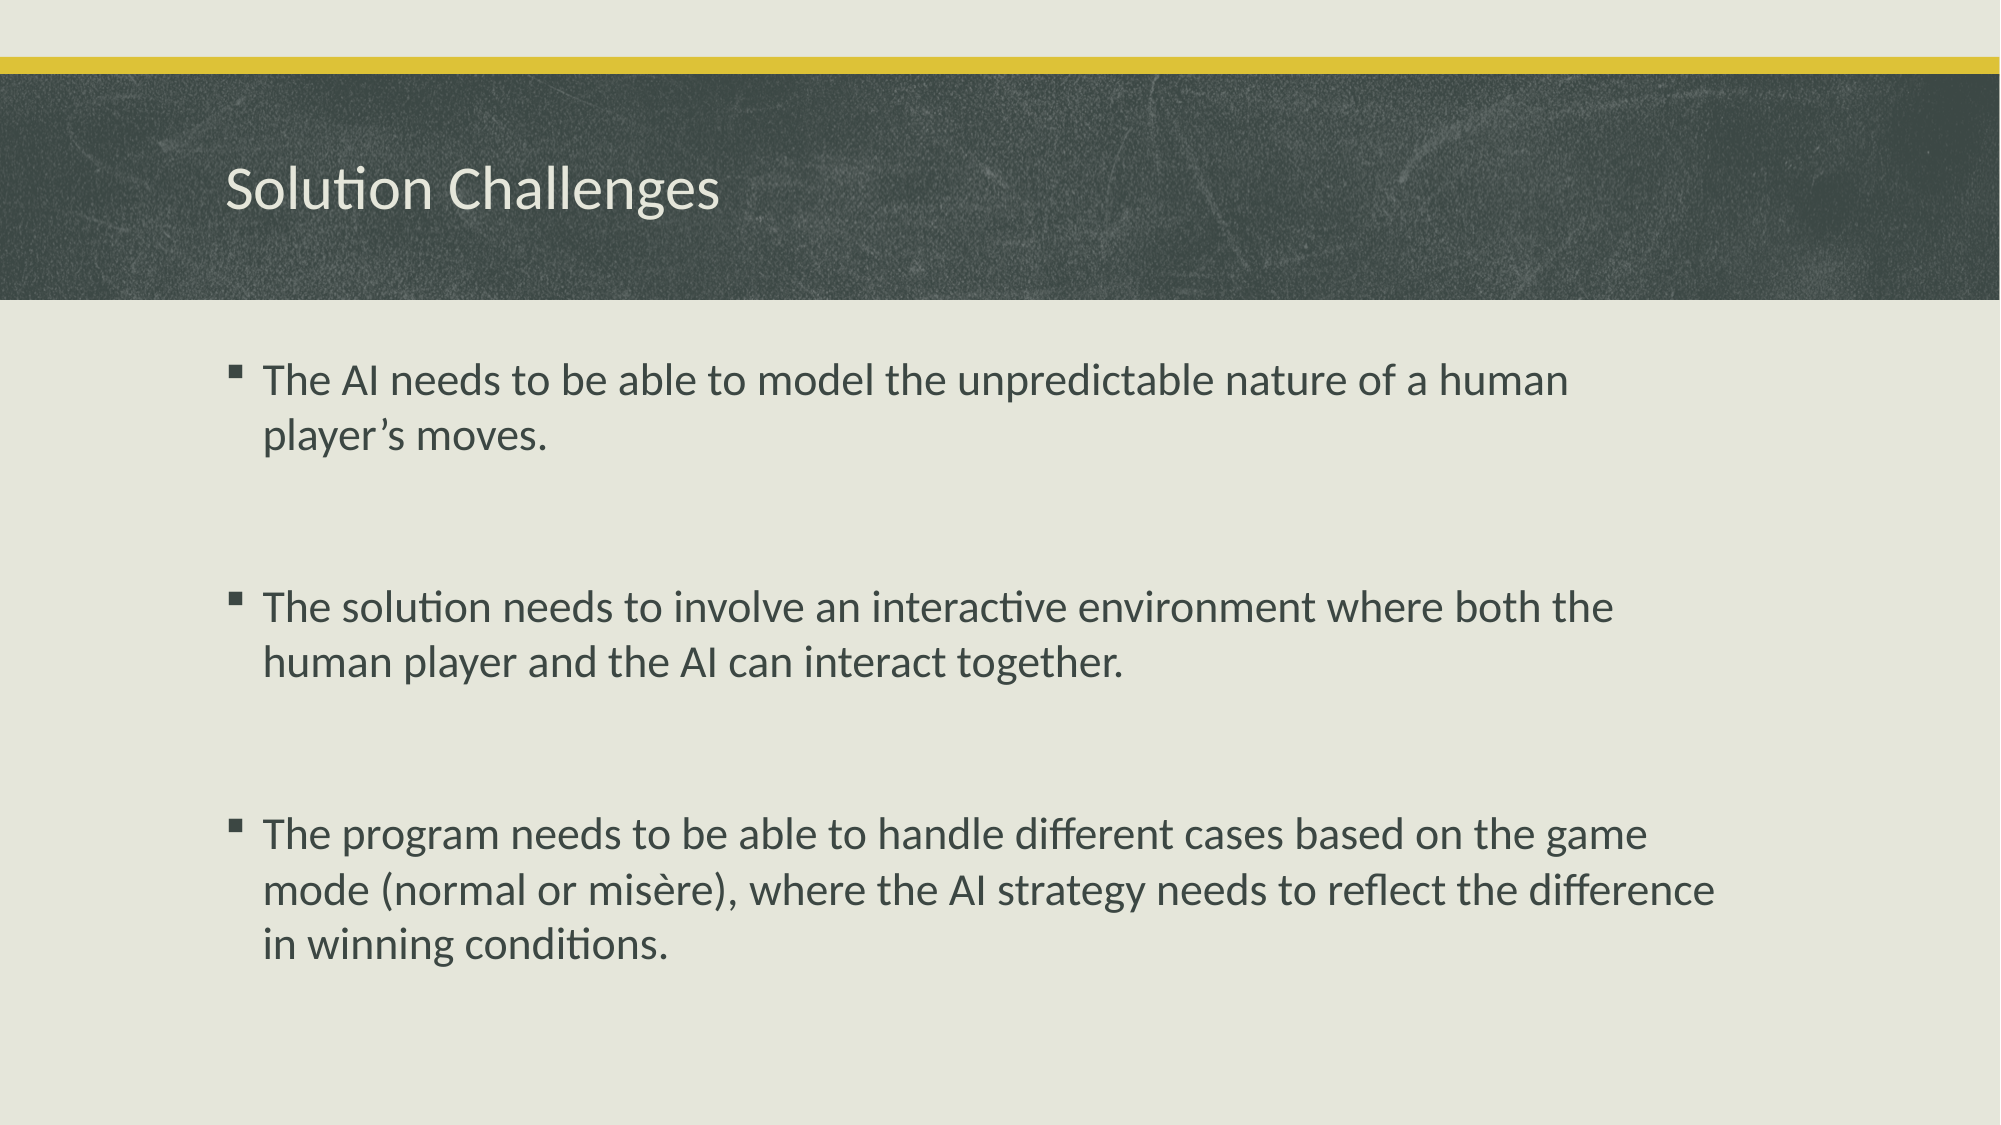

# Solution Challenges
The AI needs to be able to model the unpredictable nature of a human player’s moves.

The solution needs to involve an interactive environment where both the human player and the AI can interact together.

The program needs to be able to handle different cases based on the game mode (normal or misère), where the AI strategy needs to reflect the difference in winning conditions.